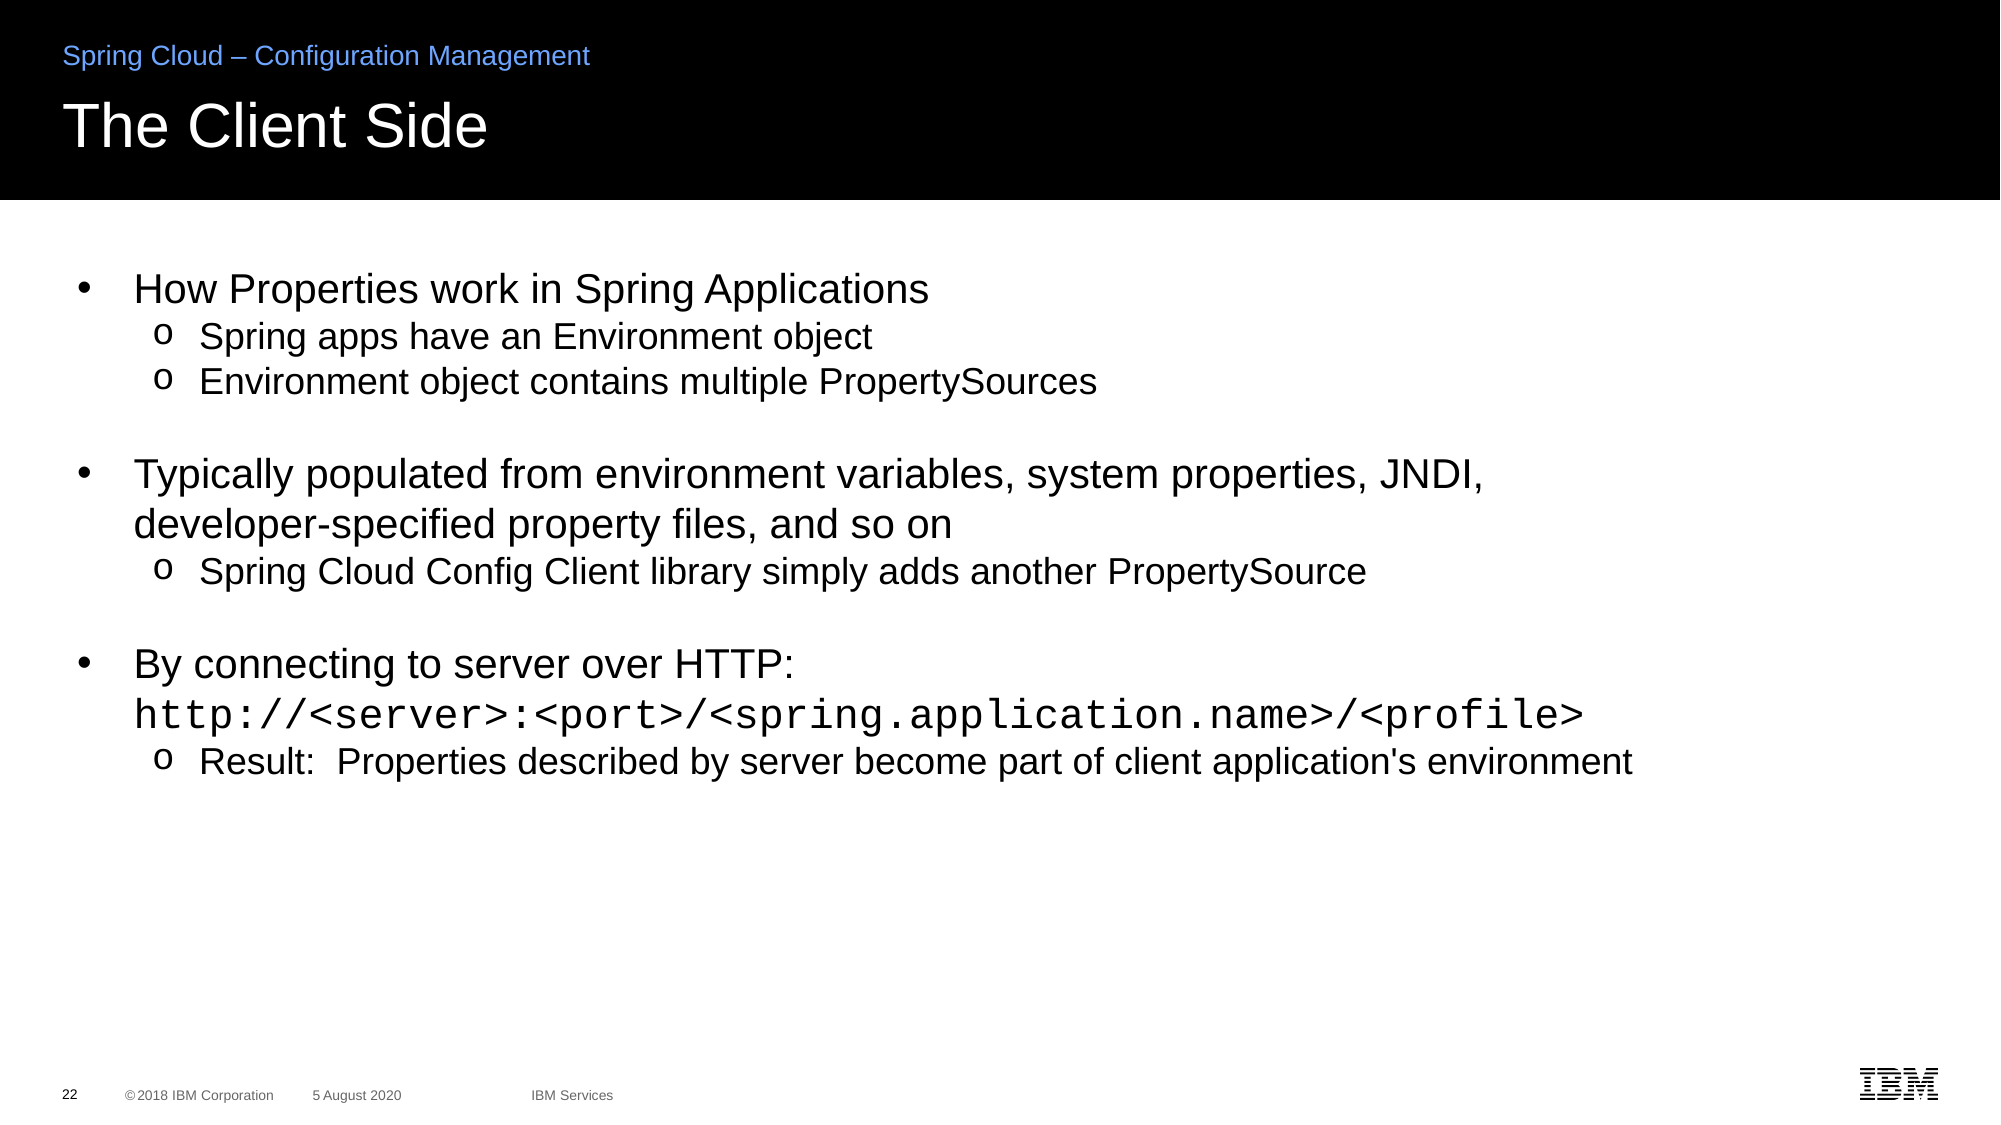

Spring Cloud – Configuration Management
# The Client Side
How Properties work in Spring Applications
Spring apps have an Environment object
Environment object contains multiple PropertySources

Typically populated from environment variables, system properties, JNDI, developer-specified property files, and so on
Spring Cloud Config Client library simply adds another PropertySource

By connecting to server over HTTP: http://<server>:<port>/<spring.application.name>/<profile>
Result:  Properties described by server become part of client application's environment